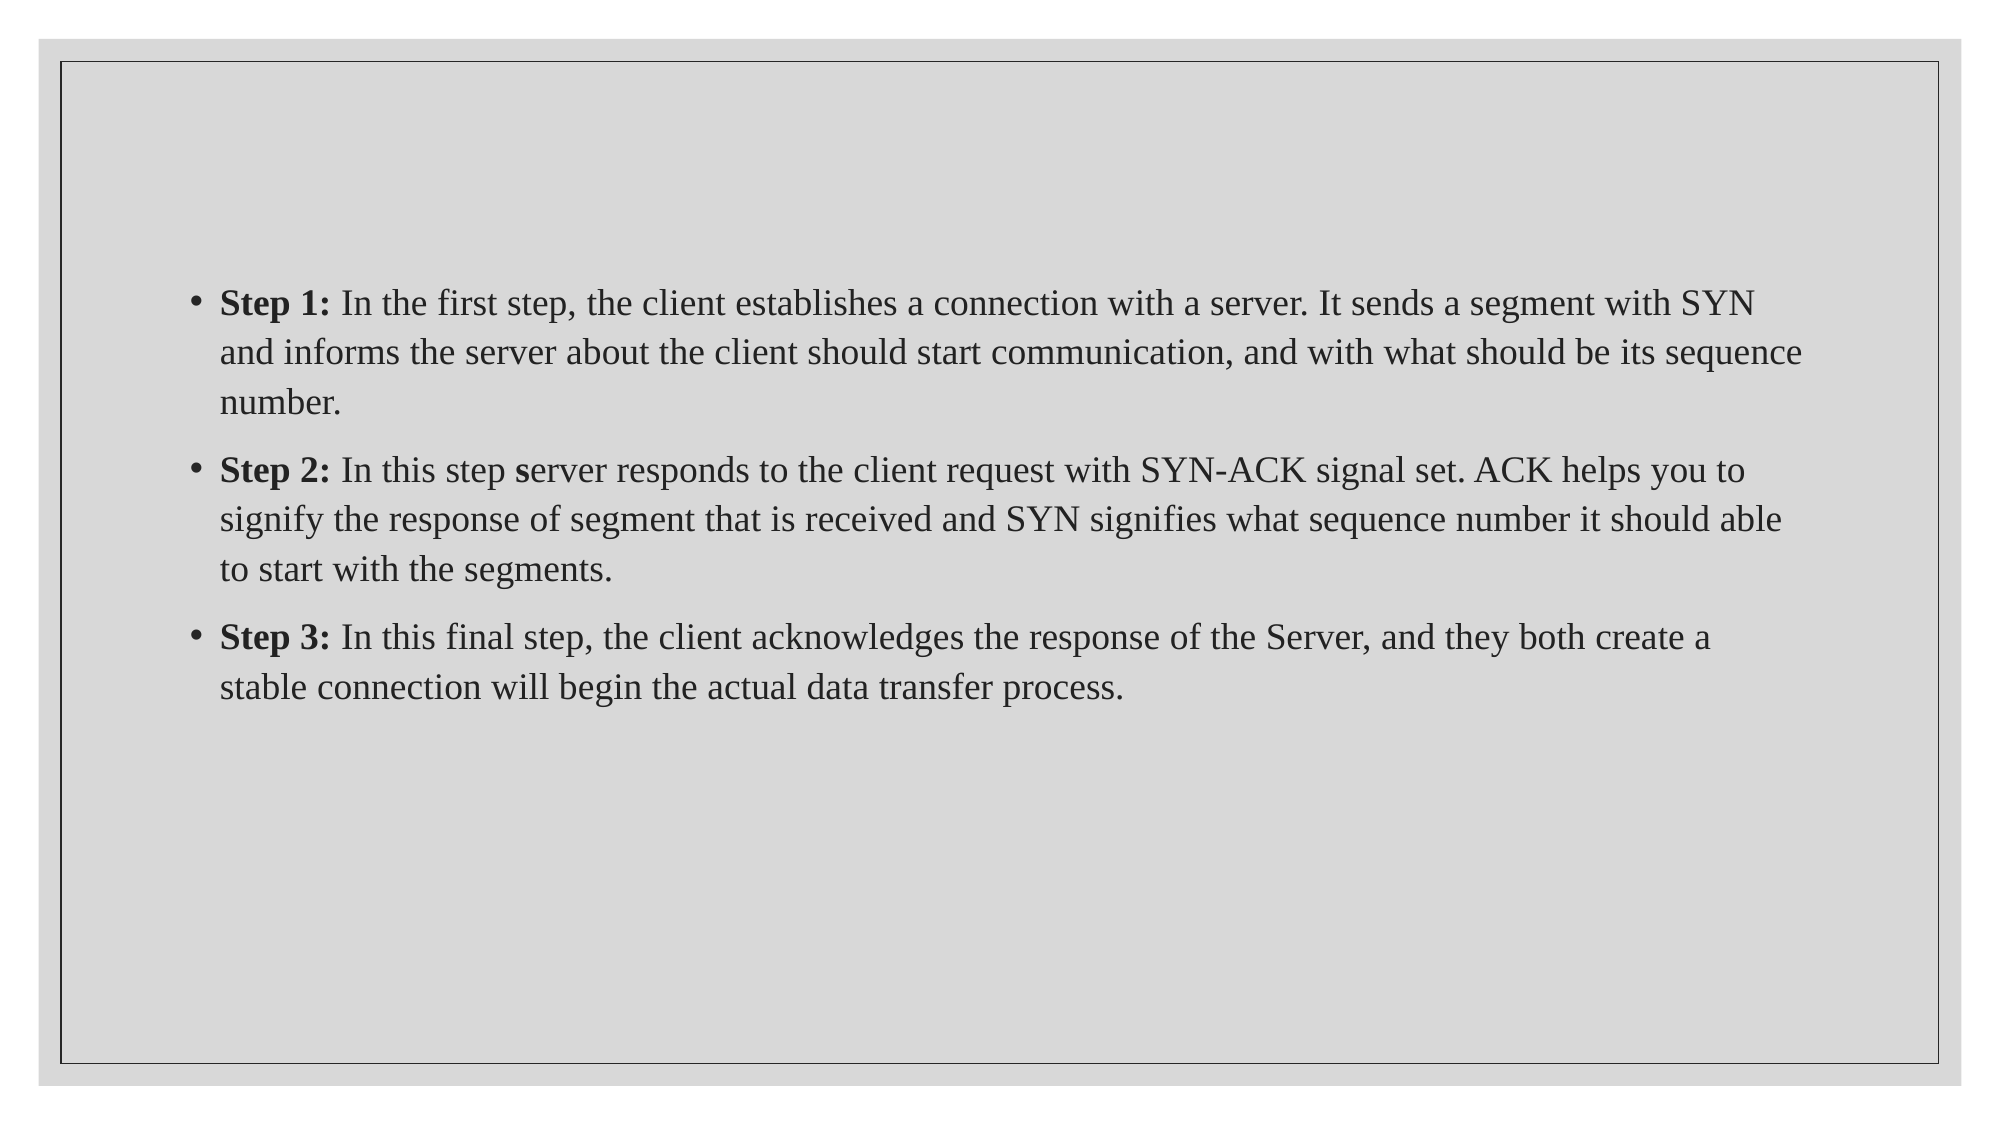

Step 1: In the first step, the client establishes a connection with a server. It sends a segment with SYN and informs the server about the client should start communication, and with what should be its sequence number.
Step 2: In this step server responds to the client request with SYN-ACK signal set. ACK helps you to signify the response of segment that is received and SYN signifies what sequence number it should able to start with the segments.
Step 3: In this final step, the client acknowledges the response of the Server, and they both create a stable connection will begin the actual data transfer process.